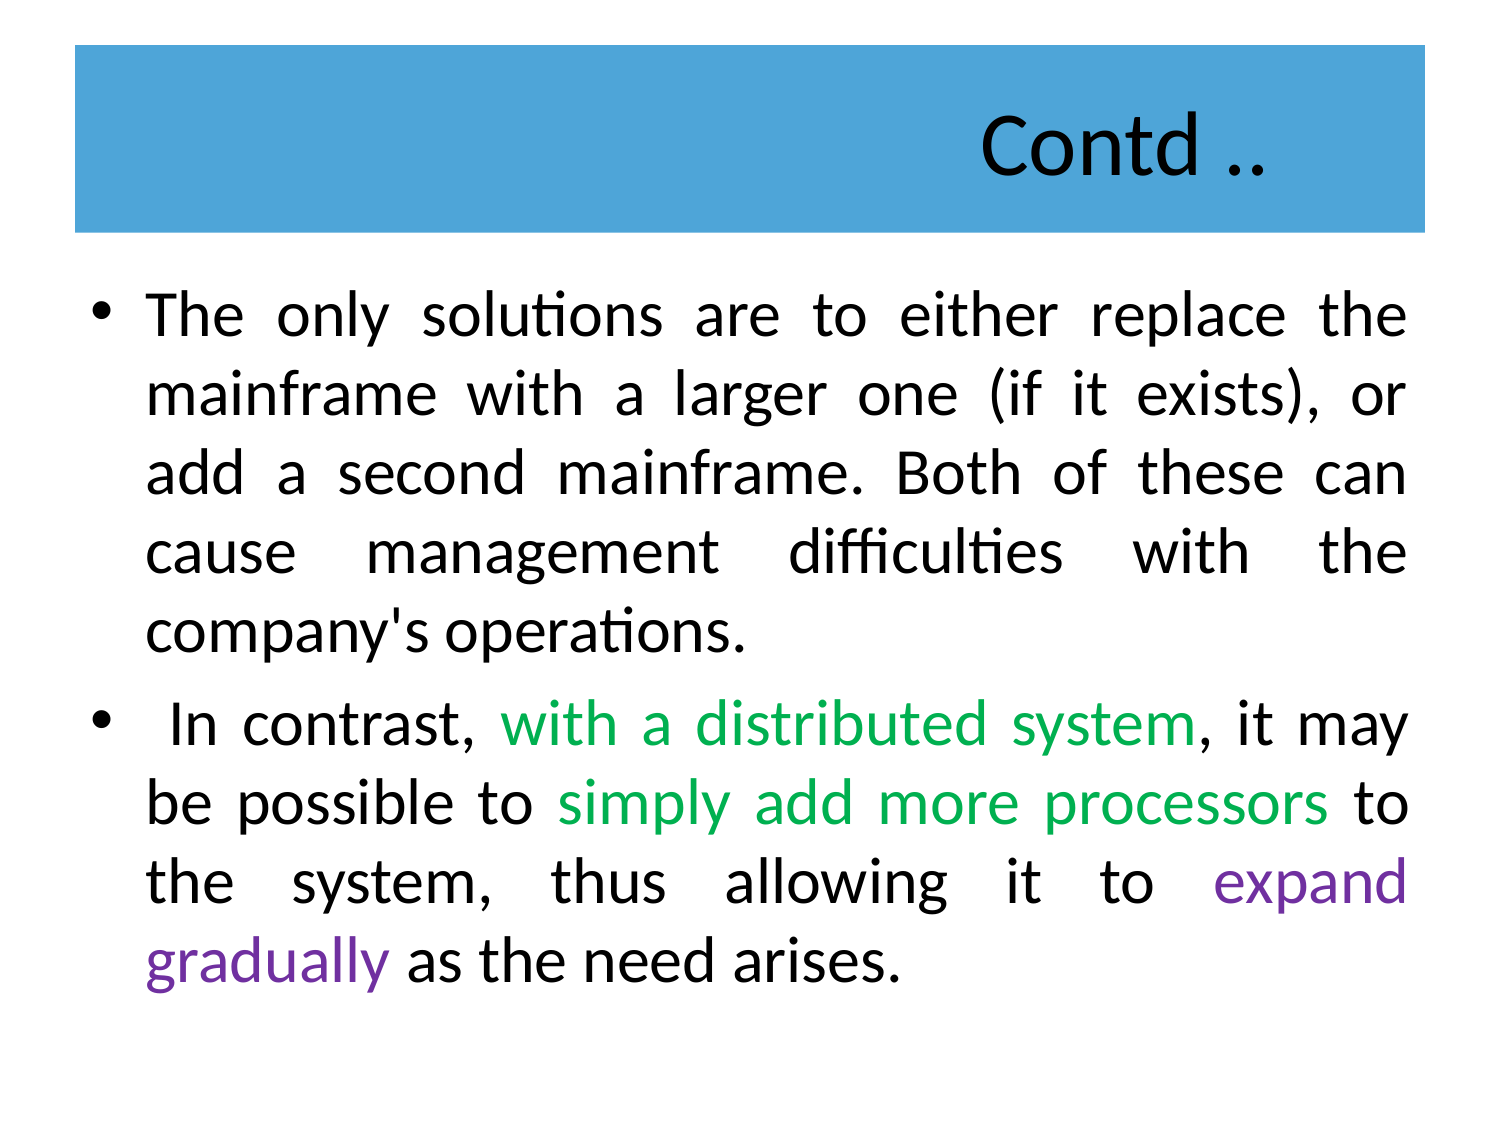

# Contd ..
The only solutions are to either replace the mainframe with a larger one (if it exists), or add a second mainframe. Both of these can cause management difficulties with the company's operations.
 In contrast, with a distributed system, it may be possible to simply add more processors to the system, thus allowing it to expand gradually as the need arises.